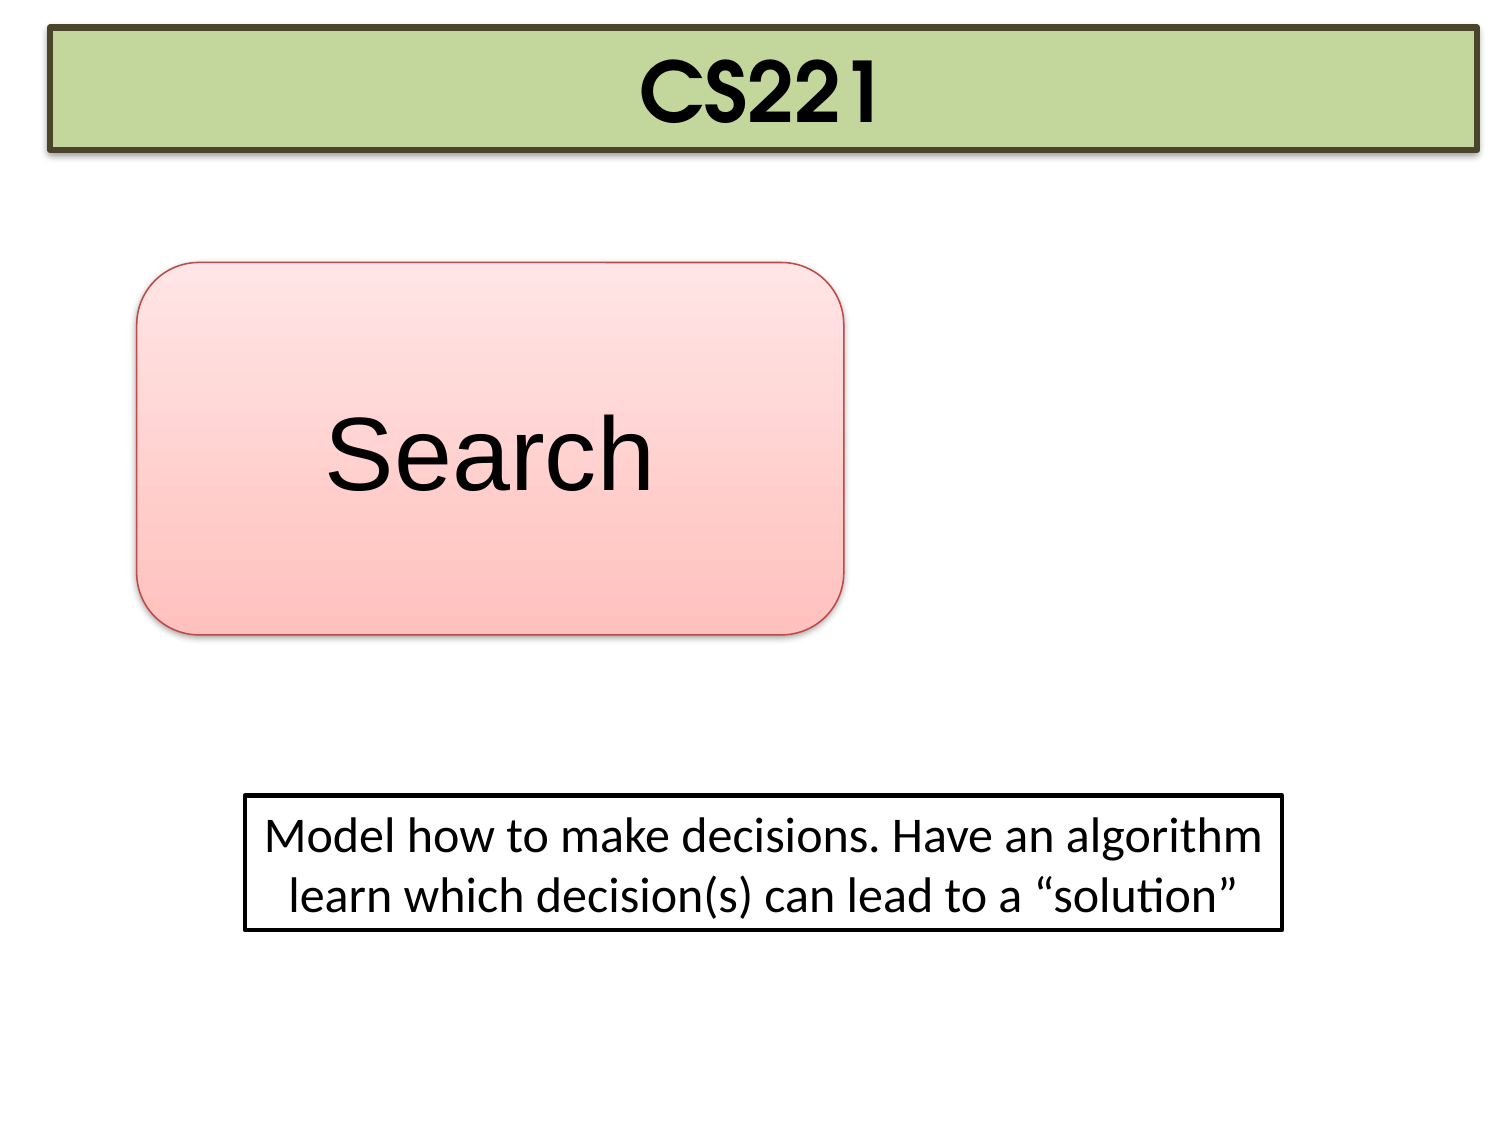

CS221
Search
Model how to make decisions. Have an algorithm learn which decision(s) can lead to a “solution”